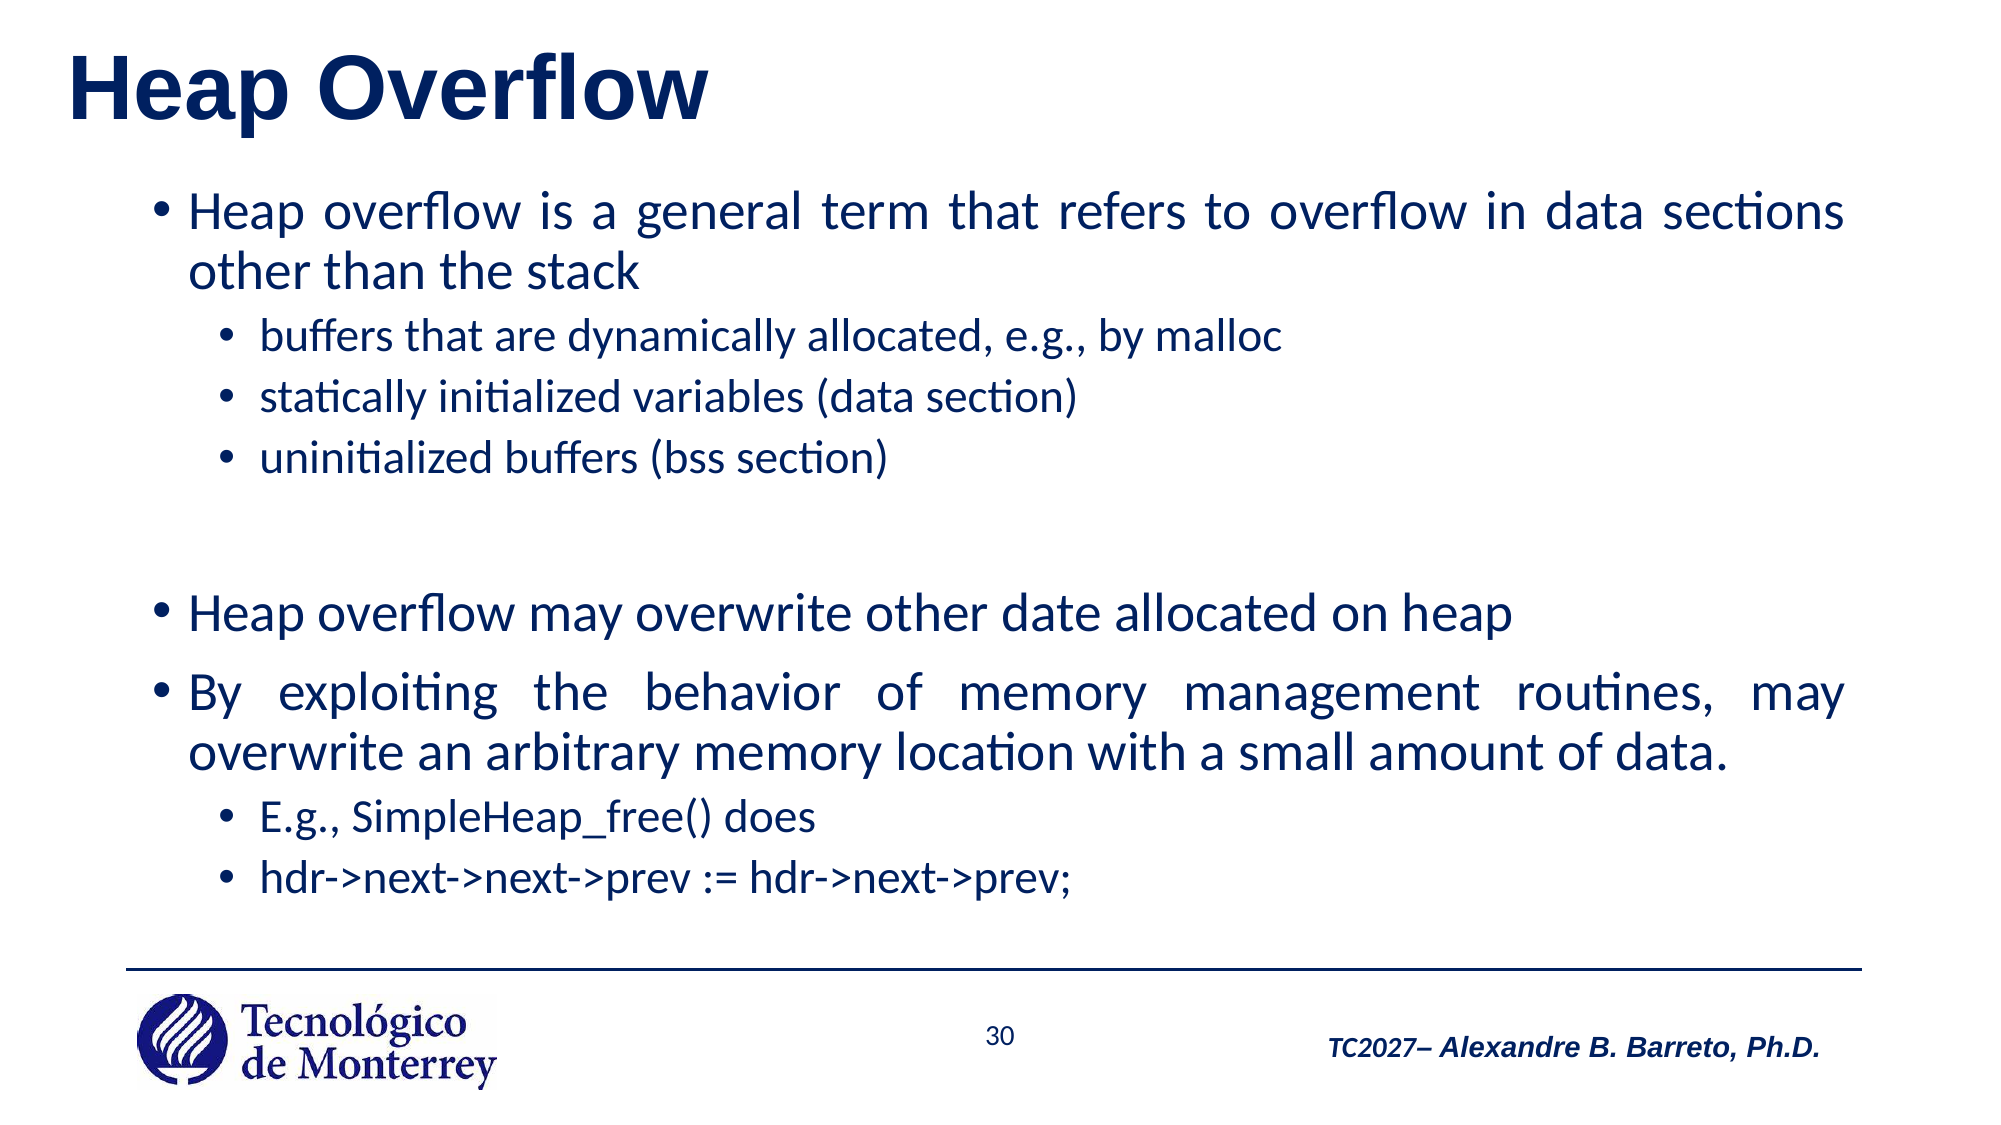

# Heap Overflow
Heap overflow is a general term that refers to overflow in data sections other than the stack
buffers that are dynamically allocated, e.g., by malloc
statically initialized variables (data section)
uninitialized buffers (bss section)

Heap overflow may overwrite other date allocated on heap
By exploiting the behavior of memory management routines, may overwrite an arbitrary memory location with a small amount of data.
E.g., SimpleHeap_free() does
hdr->next->next->prev := hdr->next->prev;